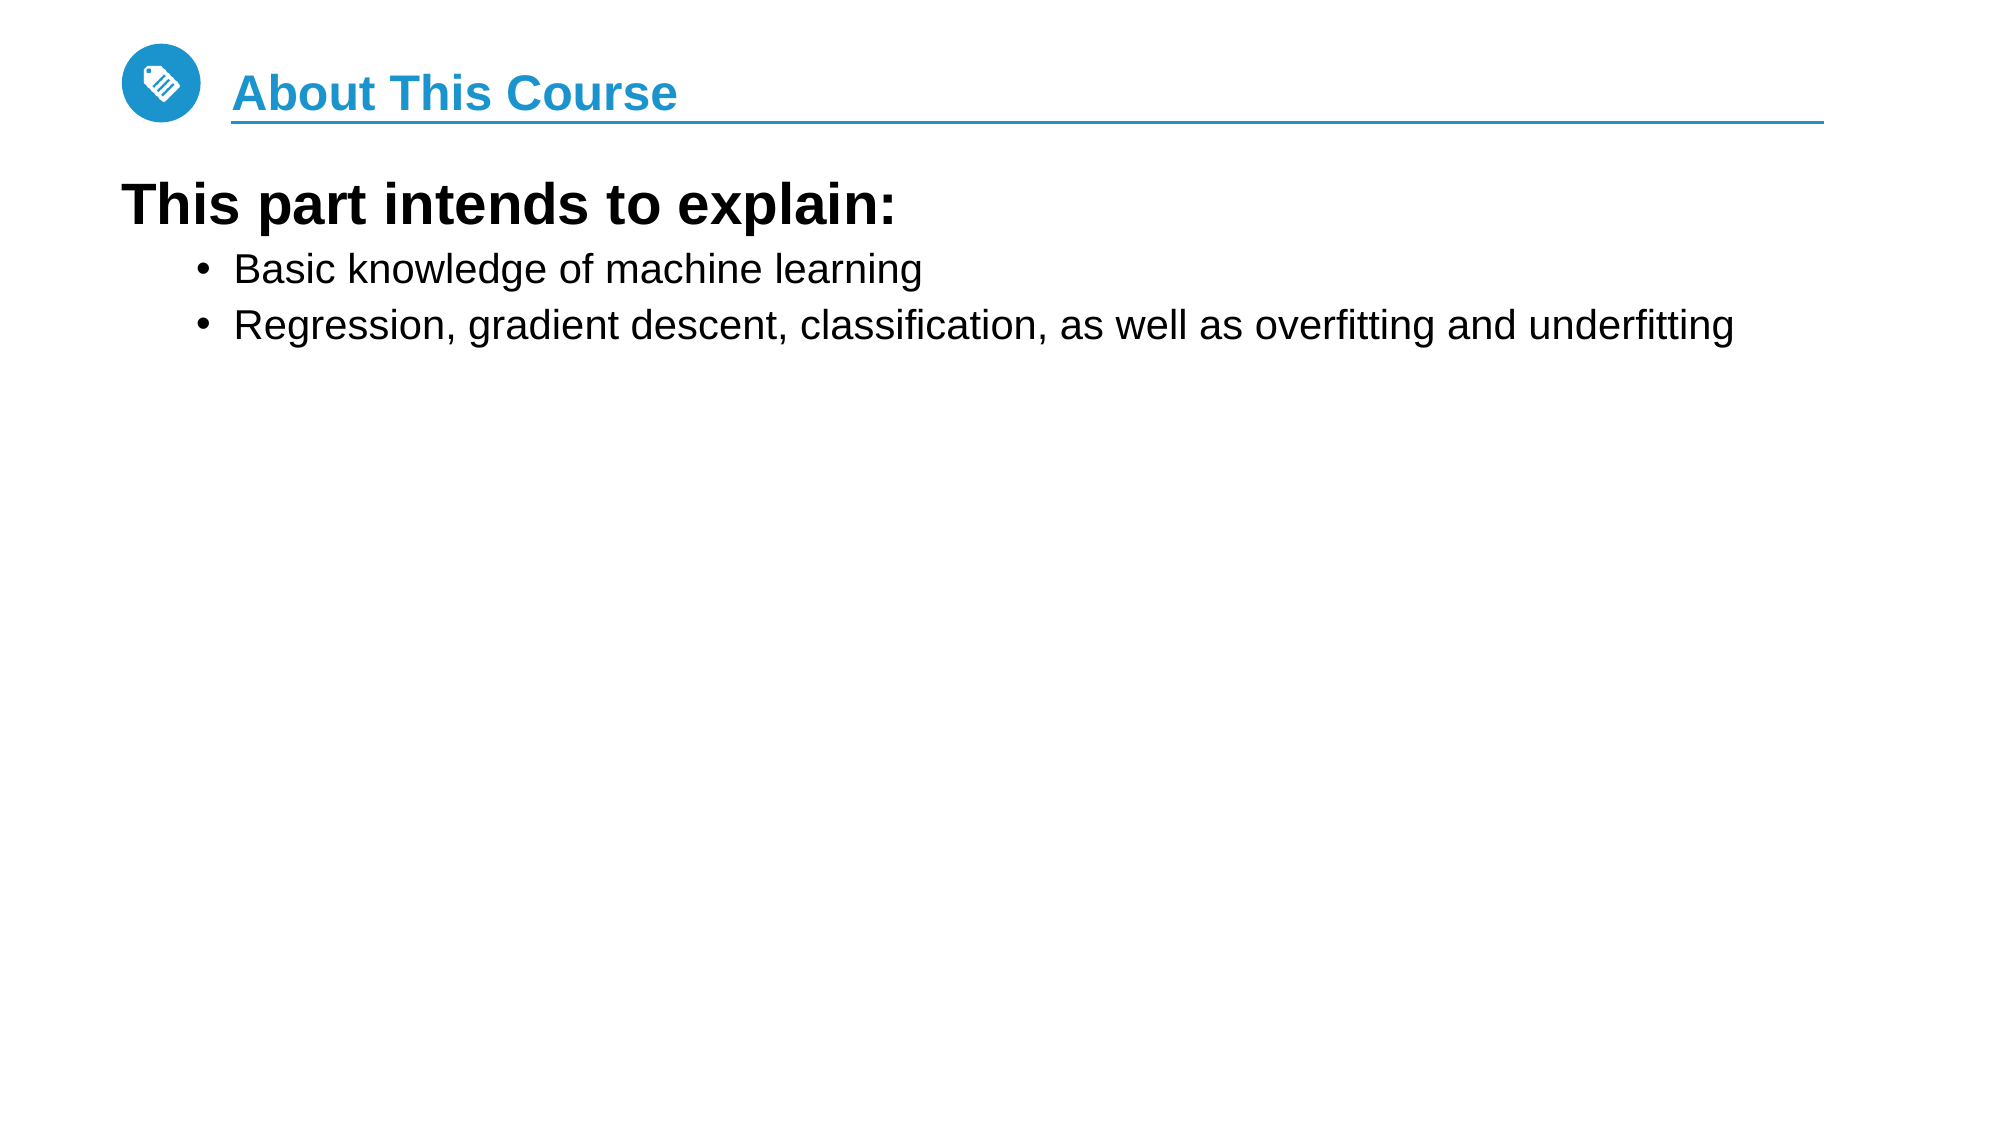

# About This Course
This part intends to explain:
Basic knowledge of machine learning
Regression, gradient descent, classification, as well as overfitting and underfitting